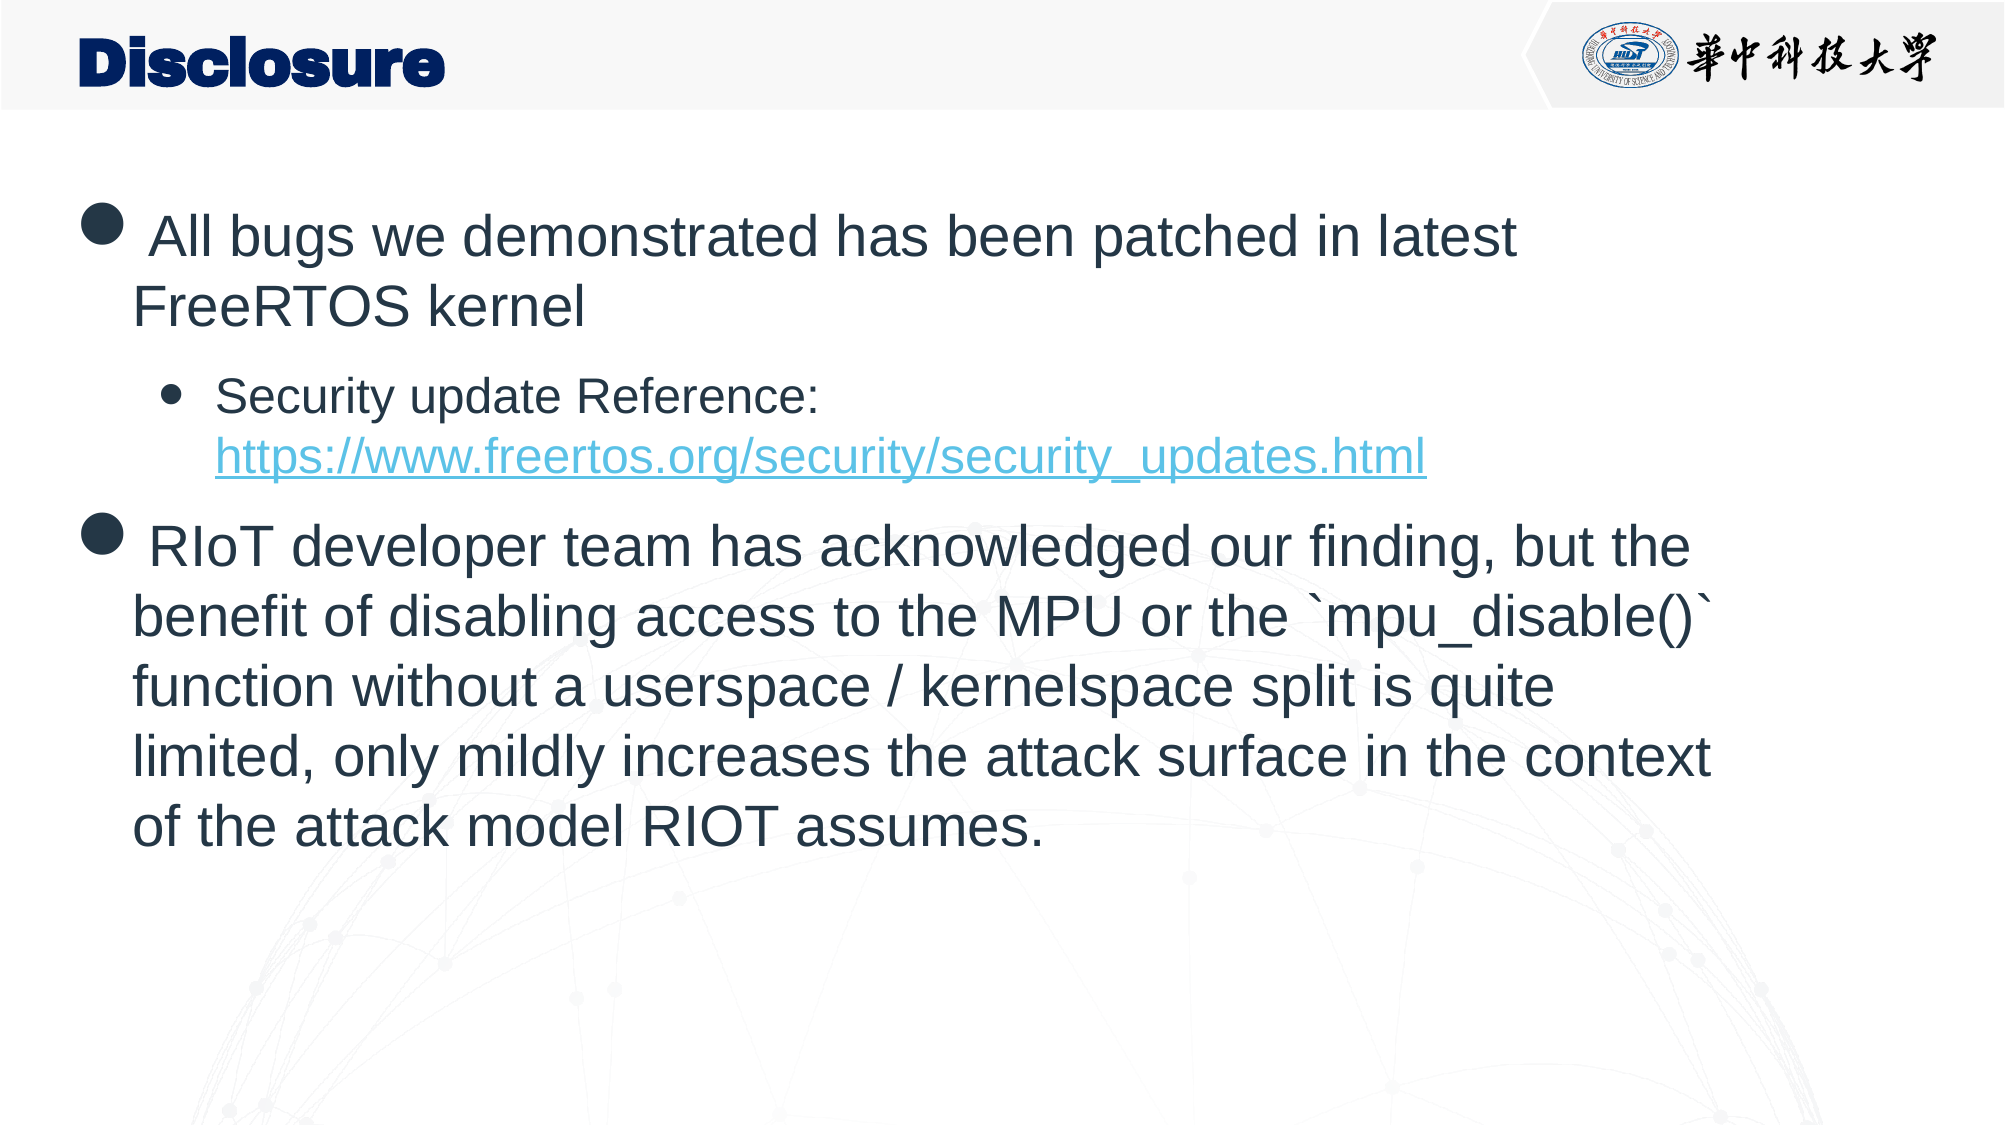

# Disclosure
All bugs we demonstrated has been patched in latest FreeRTOS kernel
Security update Reference: https://www.freertos.org/security/security_updates.html
RIoT developer team has acknowledged our finding, but the benefit of disabling access to the MPU or the `mpu_disable()` function without a userspace / kernelspace split is quite limited, only mildly increases the attack surface in the context of the attack model RIOT assumes.